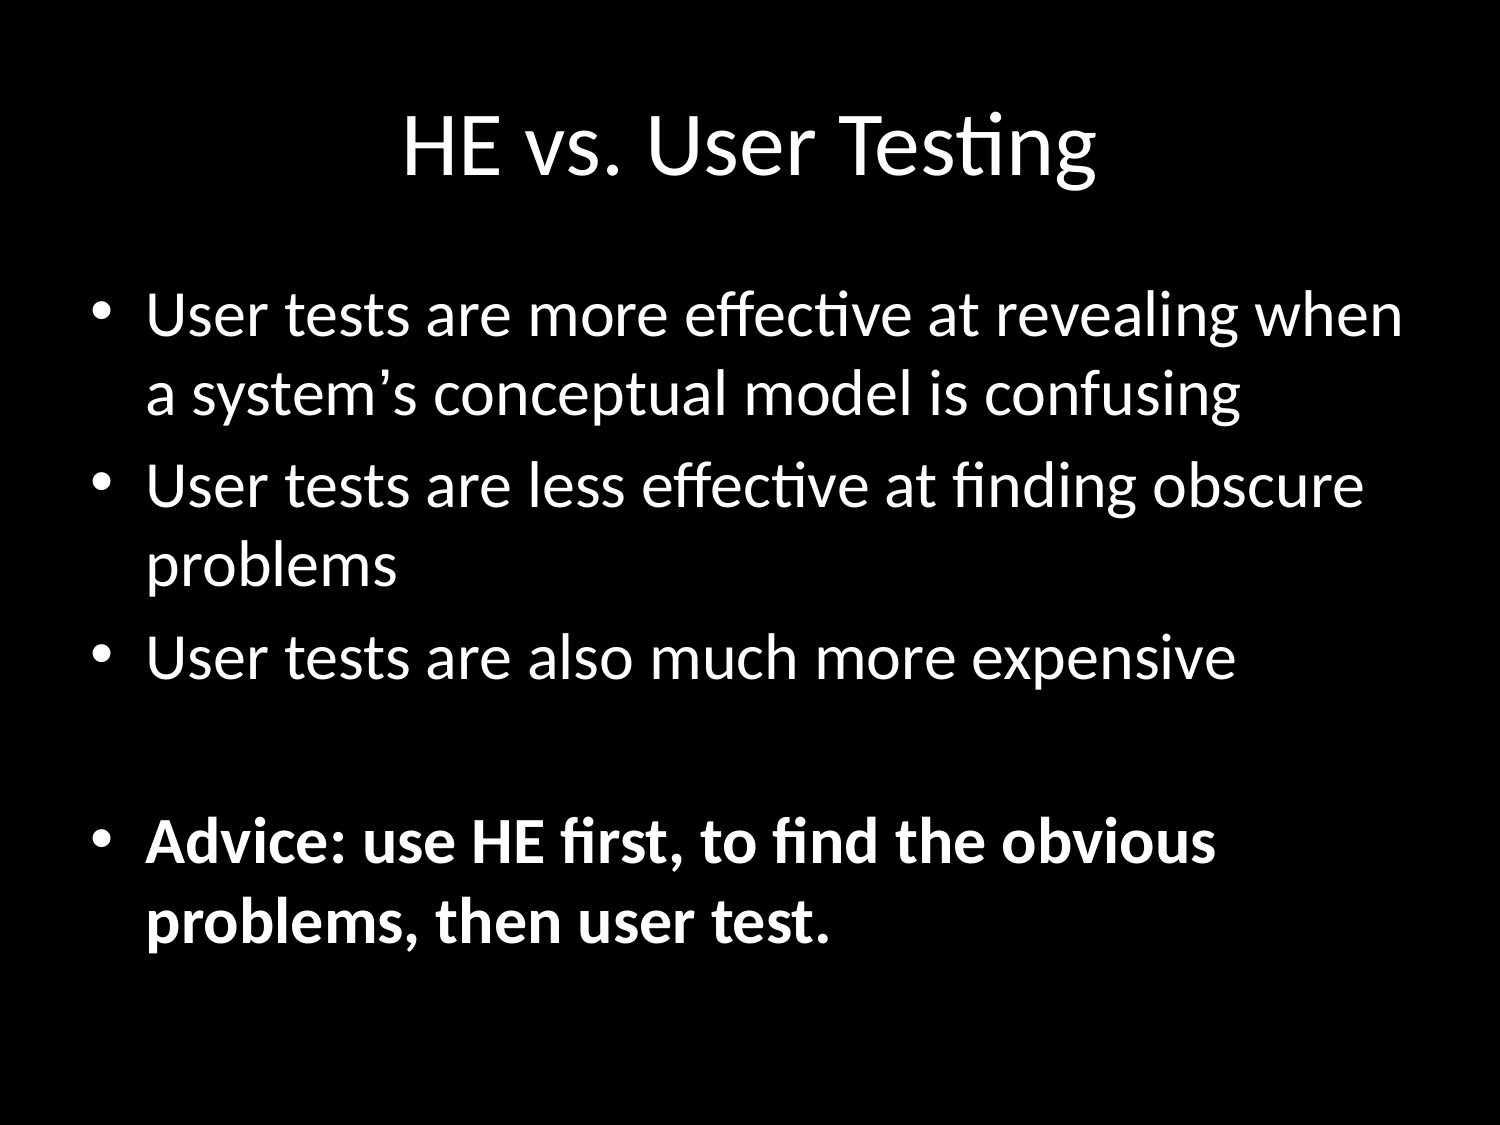

# HE vs. User Testing
User tests are more effective at revealing when a system’s conceptual model is confusing
User tests are less effective at finding obscure problems
User tests are also much more expensive

Advice: use HE first, to find the obvious problems, then user test.